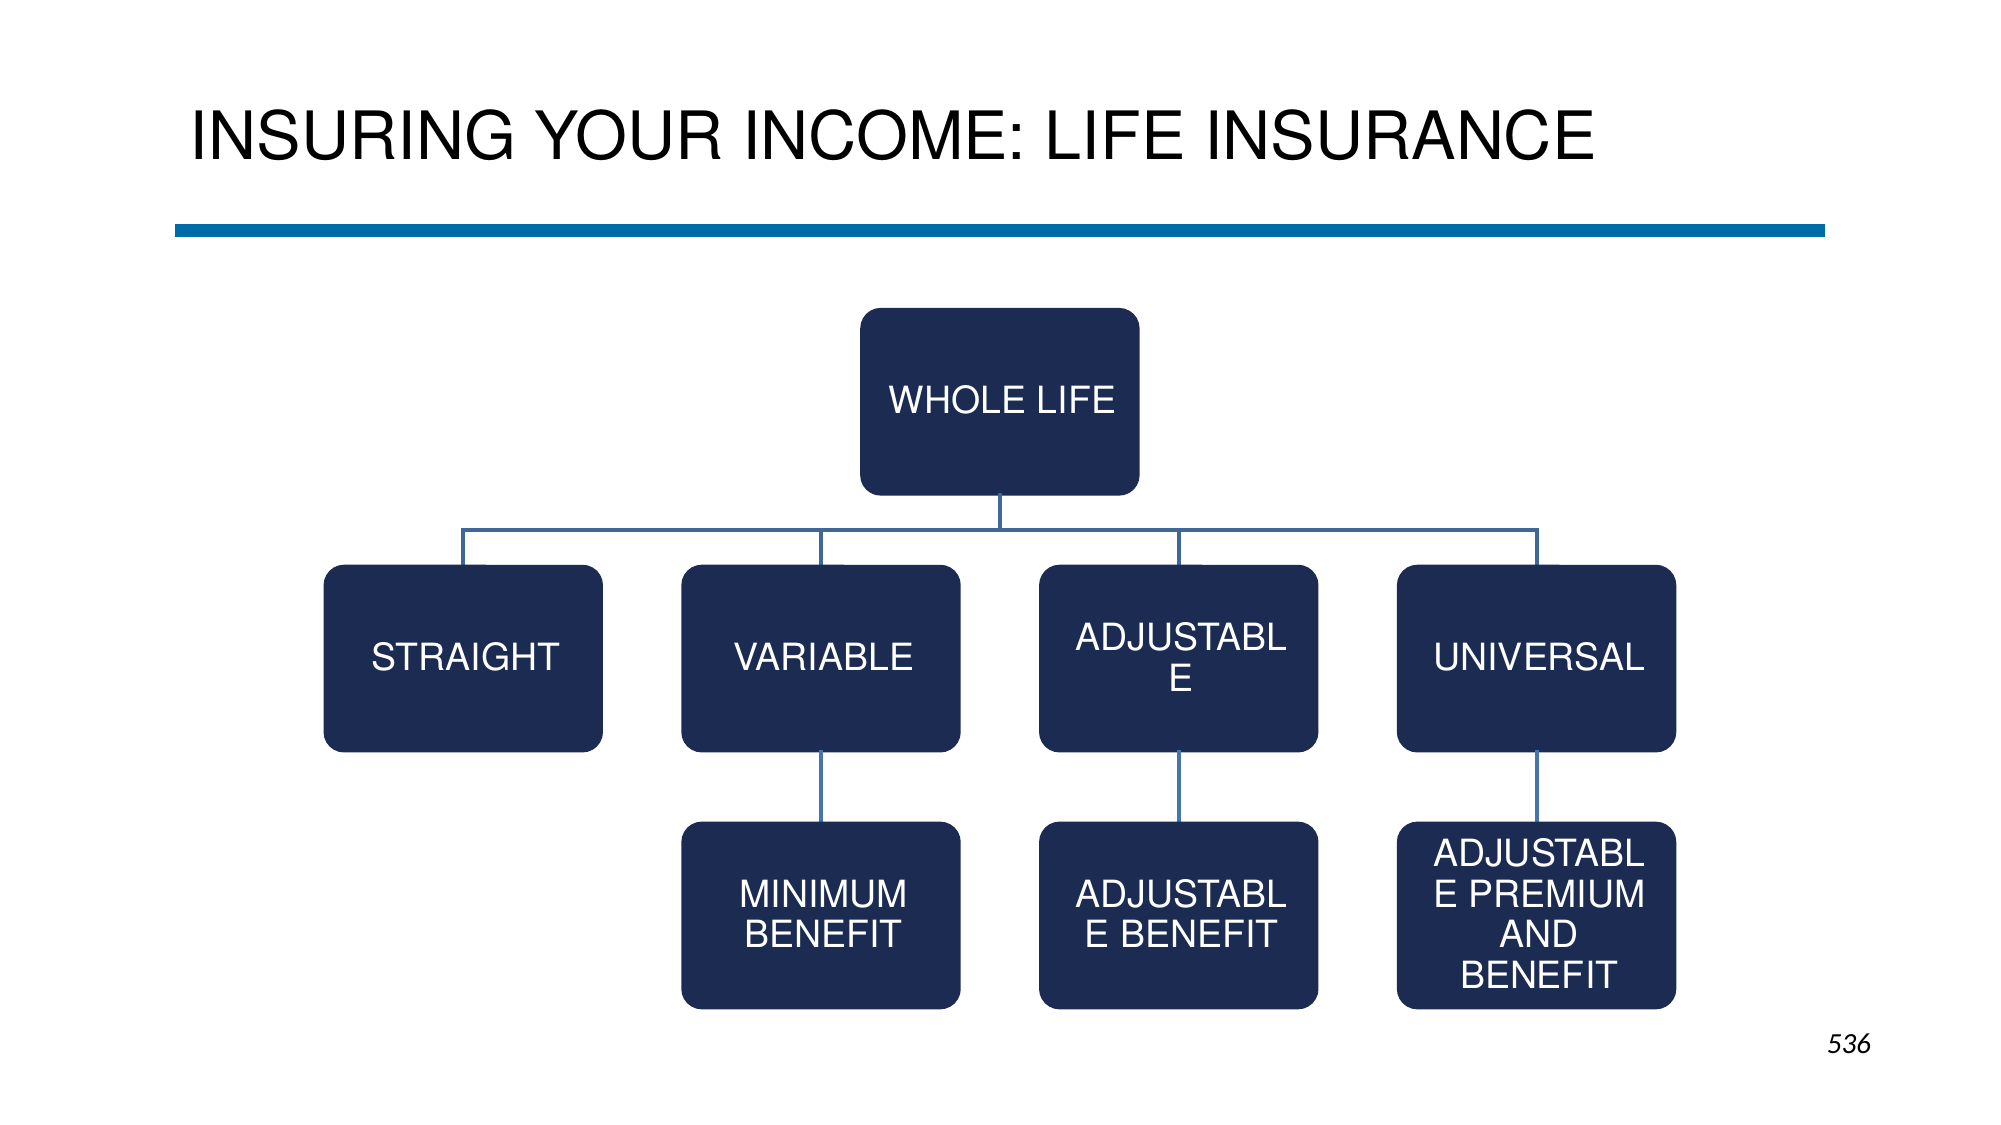

# Insuring Your Income: LIFE INSURANCE

Whole Life
Straight
Variable
Minimum benefit
Adjustable
Adjustable benefit
Universal
Adjustable Premium and Benefit
1-536